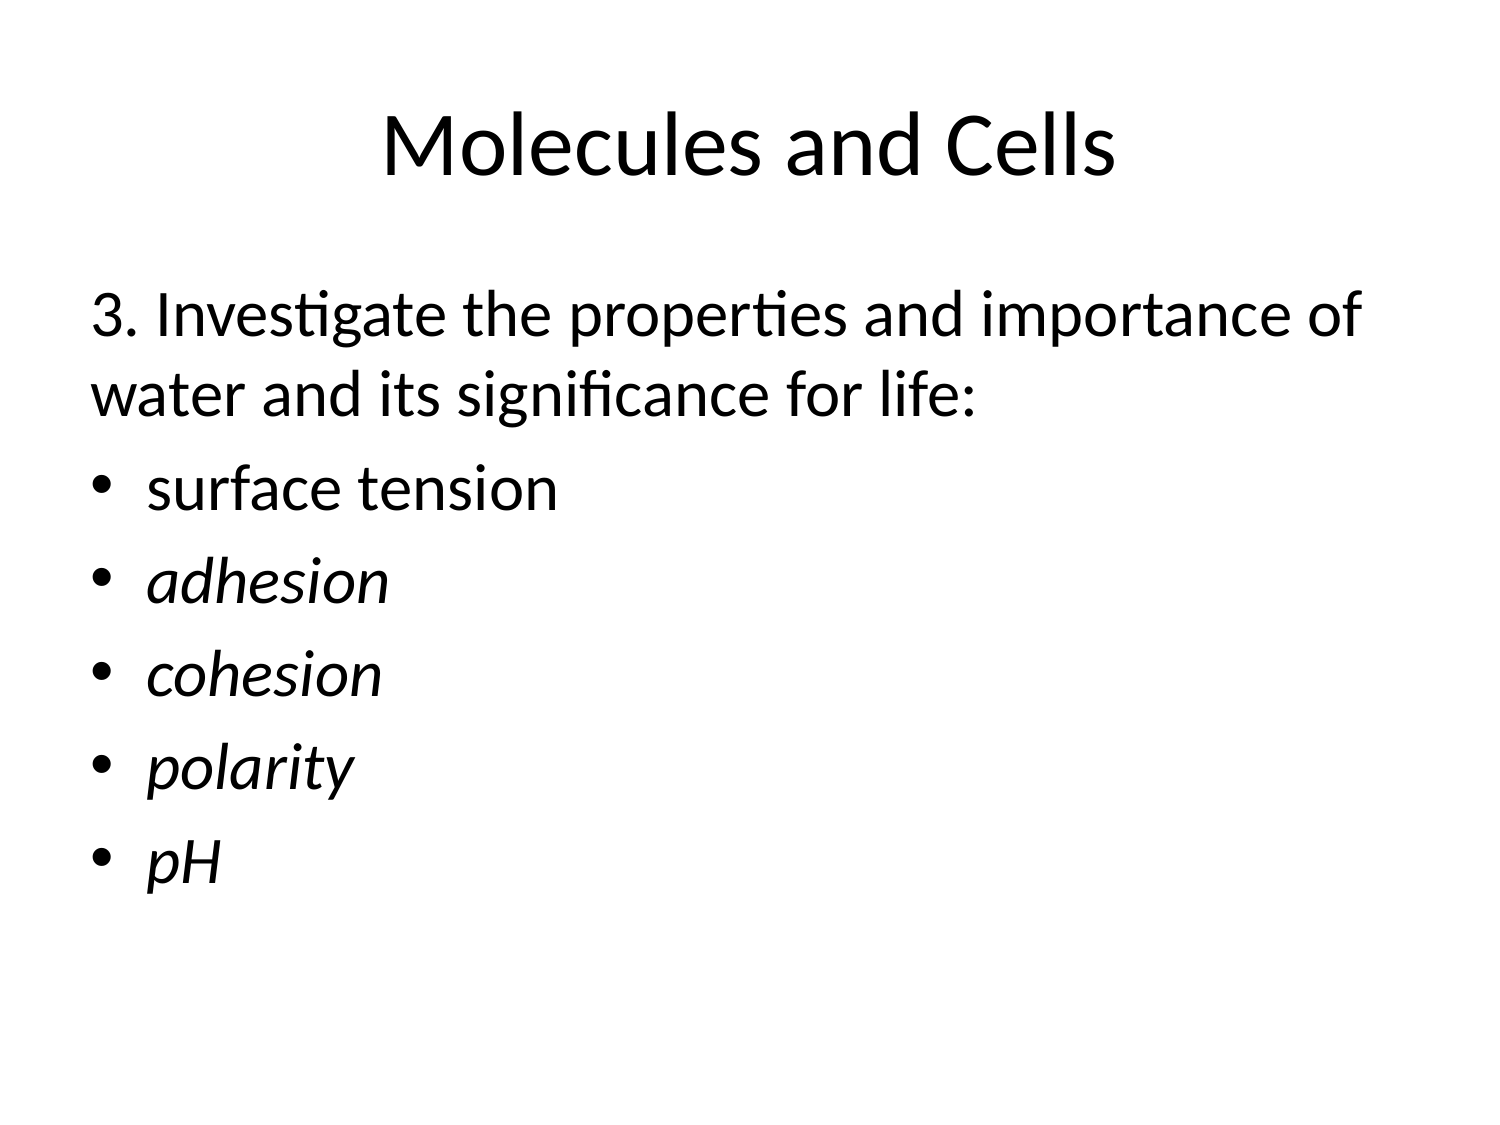

# Molecules and Cells
3. Investigate the properties and importance of water and its significance for life:
surface tension
adhesion
cohesion
polarity
pH